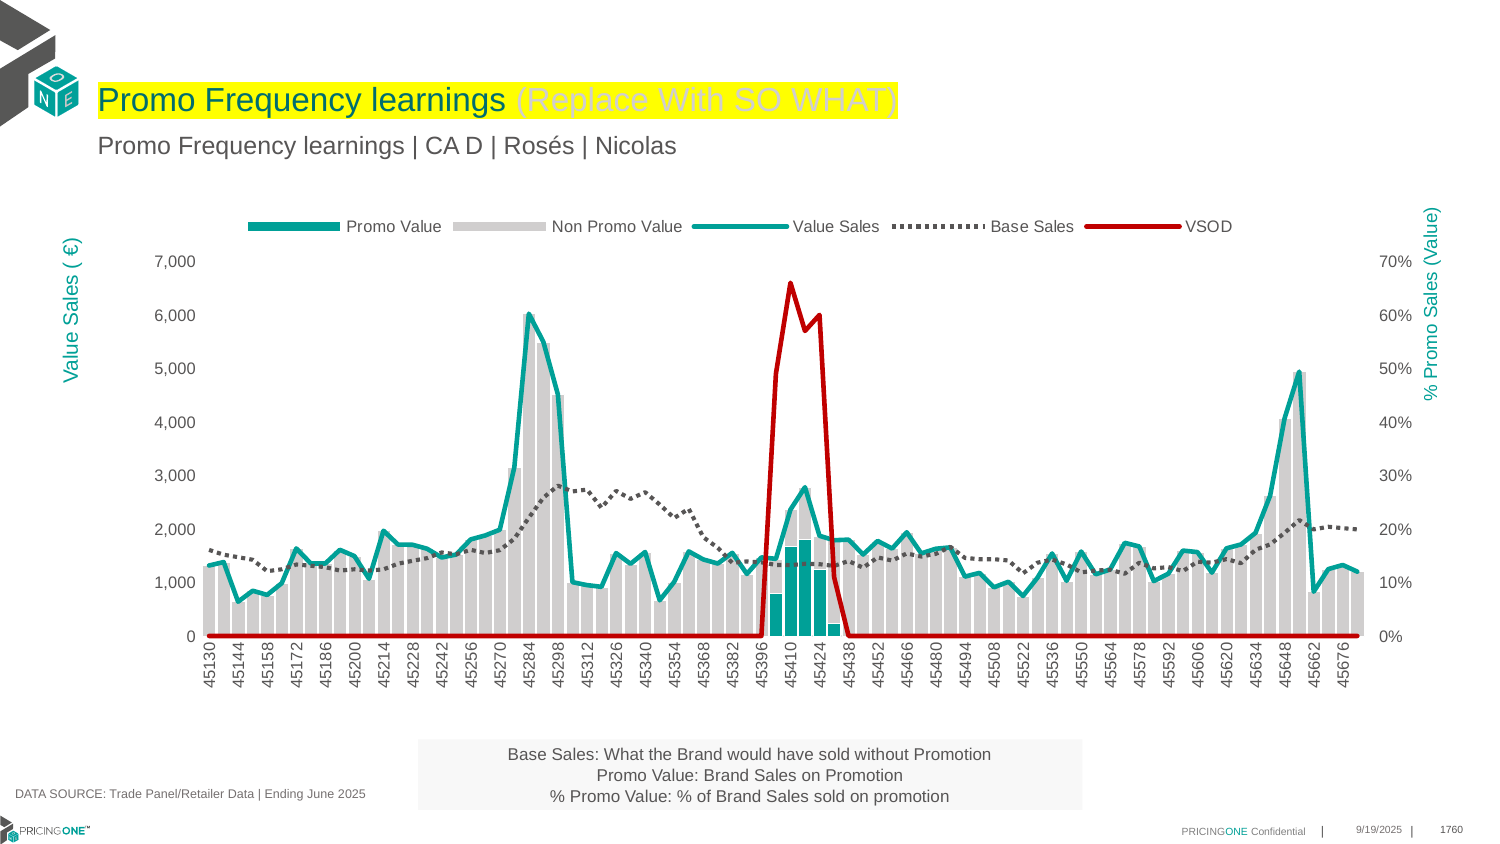

# Promo Frequency learnings (Replace With SO WHAT)
Promo Frequency learnings | CA D | Rosés | Nicolas

### Chart

| Category | Promo Value | Non Promo Value | Value Sales | Base Sales | VSOD |
|---|---|---|---|---|---|
| 45130.0 | 0.0 | 1316.0 | 1316.0 | 1607.0 | 0.0 |
| 45137.0 | 0.0 | 1380.0 | 1380.0 | 1518.0 | 0.0 |
| 45144.0 | 0.0 | 639.0 | 639.0 | 1471.0 | 0.0 |
| 45151.0 | 0.0 | 845.0 | 845.0 | 1423.0 | 0.0 |
| 45158.0 | 0.0 | 766.0 | 766.0 | 1210.0 | 0.0 |
| 45165.0 | 0.0 | 986.0 | 986.0 | 1245.0 | 0.0 |
| 45172.0 | 0.0 | 1635.0 | 1635.0 | 1335.0 | 0.0 |
| 45179.0 | 0.0 | 1354.0 | 1354.0 | 1311.0 | 0.0 |
| 45186.0 | 0.0 | 1353.0 | 1353.0 | 1286.0 | 0.0 |
| 45193.0 | 0.0 | 1609.0 | 1609.0 | 1221.0 | 0.0 |
| 45200.0 | 0.0 | 1491.0 | 1491.0 | 1245.0 | 0.0 |
| 45207.0 | 0.0 | 1068.0 | 1068.0 | 1221.0 | 0.0 |
| 45214.0 | 0.0 | 1966.0 | 1966.0 | 1244.0 | 0.0 |
| 45221.0 | 0.0 | 1708.0 | 1708.0 | 1350.0 | 0.0 |
| 45228.0 | 0.0 | 1703.0 | 1703.0 | 1404.0 | 0.0 |
| 45235.0 | 0.0 | 1629.0 | 1629.0 | 1454.0 | 0.0 |
| 45242.0 | 0.0 | 1466.0 | 1466.0 | 1560.0 | 0.0 |
| 45249.0 | 0.0 | 1521.0 | 1521.0 | 1525.0 | 0.0 |
| 45256.0 | 0.0 | 1803.0 | 1803.0 | 1609.0 | 0.0 |
| 45263.0 | 0.0 | 1877.0 | 1877.0 | 1549.0 | 0.0 |
| 45270.0 | 0.0 | 1985.0 | 1985.0 | 1603.0 | 0.0 |
| 45277.0 | 0.0 | 3150.0 | 3150.0 | 1816.0 | 0.0 |
| 45284.0 | 0.0 | 6022.0 | 6022.0 | 2209.0 | 0.0 |
| 45291.0 | 0.0 | 5495.0 | 5495.0 | 2582.0 | 0.0 |
| 45298.0 | 0.0 | 4512.0 | 4512.0 | 2809.0 | 0.0 |
| 45305.0 | 0.0 | 1005.0 | 1005.0 | 2700.0 | 0.0 |
| 45312.0 | 0.0 | 950.0 | 950.0 | 2735.0 | 0.0 |
| 45319.0 | 0.0 | 917.0 | 917.0 | 2395.0 | 0.0 |
| 45326.0 | 0.0 | 1549.0 | 1549.0 | 2710.0 | 0.0 |
| 45333.0 | 0.0 | 1347.0 | 1347.0 | 2561.0 | 0.0 |
| 45340.0 | 0.0 | 1569.0 | 1569.0 | 2686.0 | 0.0 |
| 45347.0 | 0.0 | 666.0 | 666.0 | 2454.0 | 0.0 |
| 45354.0 | 0.0 | 1009.0 | 1009.0 | 2203.0 | 0.0 |
| 45361.0 | 0.0 | 1579.0 | 1579.0 | 2376.0 | 0.0 |
| 45368.0 | 0.0 | 1430.0 | 1430.0 | 1845.0 | 0.0 |
| 45375.0 | 0.0 | 1352.0 | 1352.0 | 1647.0 | 0.0 |
| 45382.0 | 0.0 | 1553.0 | 1553.0 | 1366.0 | 0.0 |
| 45389.0 | 0.0 | 1158.0 | 1158.0 | 1392.0 | 0.0 |
| 45396.0 | 0.0 | 1467.0 | 1467.0 | 1374.0 | 0.0 |
| 45403.0 | 798.0 | 643.0 | 1441.0 | 1327.0 | 0.49 |
| 45410.0 | 1683.0 | 677.0 | 2360.0 | 1324.0 | 0.66 |
| 45417.0 | 1803.0 | 977.0 | 2780.0 | 1348.0 | 0.57 |
| 45424.0 | 1247.0 | 624.0 | 1871.0 | 1340.0 | 0.6 |
| 45431.0 | 238.0 | 1550.0 | 1788.0 | 1308.0 | 0.11 |
| 45438.0 | 0.0 | 1799.0 | 1799.0 | 1400.0 | 0.0 |
| 45445.0 | 0.0 | 1521.0 | 1521.0 | 1275.0 | 0.0 |
| 45452.0 | 0.0 | 1775.0 | 1775.0 | 1467.0 | 0.0 |
| 45459.0 | 0.0 | 1633.0 | 1633.0 | 1408.0 | 0.0 |
| 45466.0 | 0.0 | 1937.0 | 1937.0 | 1541.0 | 0.0 |
| 45473.0 | 0.0 | 1542.0 | 1542.0 | 1483.0 | 0.0 |
| 45480.0 | 0.0 | 1629.0 | 1629.0 | 1533.0 | 0.0 |
| 45487.0 | 0.0 | 1655.0 | 1655.0 | 1666.0 | 0.0 |
| 45494.0 | 0.0 | 1108.0 | 1108.0 | 1458.0 | 0.0 |
| 45501.0 | 0.0 | 1178.0 | 1178.0 | 1434.0 | 0.0 |
| 45508.0 | 0.0 | 909.0 | 909.0 | 1434.0 | 0.0 |
| 45515.0 | 0.0 | 1012.0 | 1012.0 | 1410.0 | 0.0 |
| 45522.0 | 0.0 | 746.0 | 746.0 | 1170.0 | 0.0 |
| 45529.0 | 0.0 | 1090.0 | 1090.0 | 1369.0 | 0.0 |
| 45536.0 | 0.0 | 1541.0 | 1541.0 | 1426.0 | 0.0 |
| 45543.0 | 0.0 | 1030.0 | 1030.0 | 1336.0 | 0.0 |
| 45550.0 | 0.0 | 1577.0 | 1577.0 | 1188.0 | 0.0 |
| 45557.0 | 0.0 | 1151.0 | 1151.0 | 1221.0 | 0.0 |
| 45564.0 | 0.0 | 1243.0 | 1243.0 | 1236.0 | 0.0 |
| 45571.0 | 0.0 | 1740.0 | 1740.0 | 1162.0 | 0.0 |
| 45578.0 | 0.0 | 1671.0 | 1671.0 | 1369.0 | 0.0 |
| 45585.0 | 0.0 | 1024.0 | 1024.0 | 1262.0 | 0.0 |
| 45592.0 | 0.0 | 1163.0 | 1163.0 | 1286.0 | 0.0 |
| 45599.0 | 0.0 | 1595.0 | 1595.0 | 1212.0 | 0.0 |
| 45606.0 | 0.0 | 1566.0 | 1566.0 | 1386.0 | 0.0 |
| 45613.0 | 0.0 | 1183.0 | 1183.0 | 1369.0 | 0.0 |
| 45620.0 | 0.0 | 1637.0 | 1637.0 | 1436.0 | 0.0 |
| 45627.0 | 0.0 | 1710.0 | 1710.0 | 1360.0 | 0.0 |
| 45634.0 | 0.0 | 1927.0 | 1927.0 | 1610.0 | 0.0 |
| 45641.0 | 0.0 | 2623.0 | 2623.0 | 1710.0 | 0.0 |
| 45648.0 | 0.0 | 4069.0 | 4069.0 | 1926.0 | 0.0 |
| 45655.0 | 0.0 | 4940.0 | 4940.0 | 2165.0 | 0.0 |
| 45662.0 | 0.0 | 826.0 | 826.0 | 1990.0 | 0.0 |
| 45669.0 | 0.0 | 1248.0 | 1248.0 | 2040.0 | 0.0 |
| 45676.0 | 0.0 | 1326.0 | 1326.0 | 2014.0 | 0.0 |
| 45683.0 | 0.0 | 1201.0 | 1201.0 | 1990.0 | 0.0 |
% Promo Sales (Value)
Value Sales ( €)
Base Sales: What the Brand would have sold without Promotion
Promo Value: Brand Sales on Promotion
% Promo Value: % of Brand Sales sold on promotion
DATA SOURCE: Trade Panel/Retailer Data | Ending June 2025

9/19/2025
1760